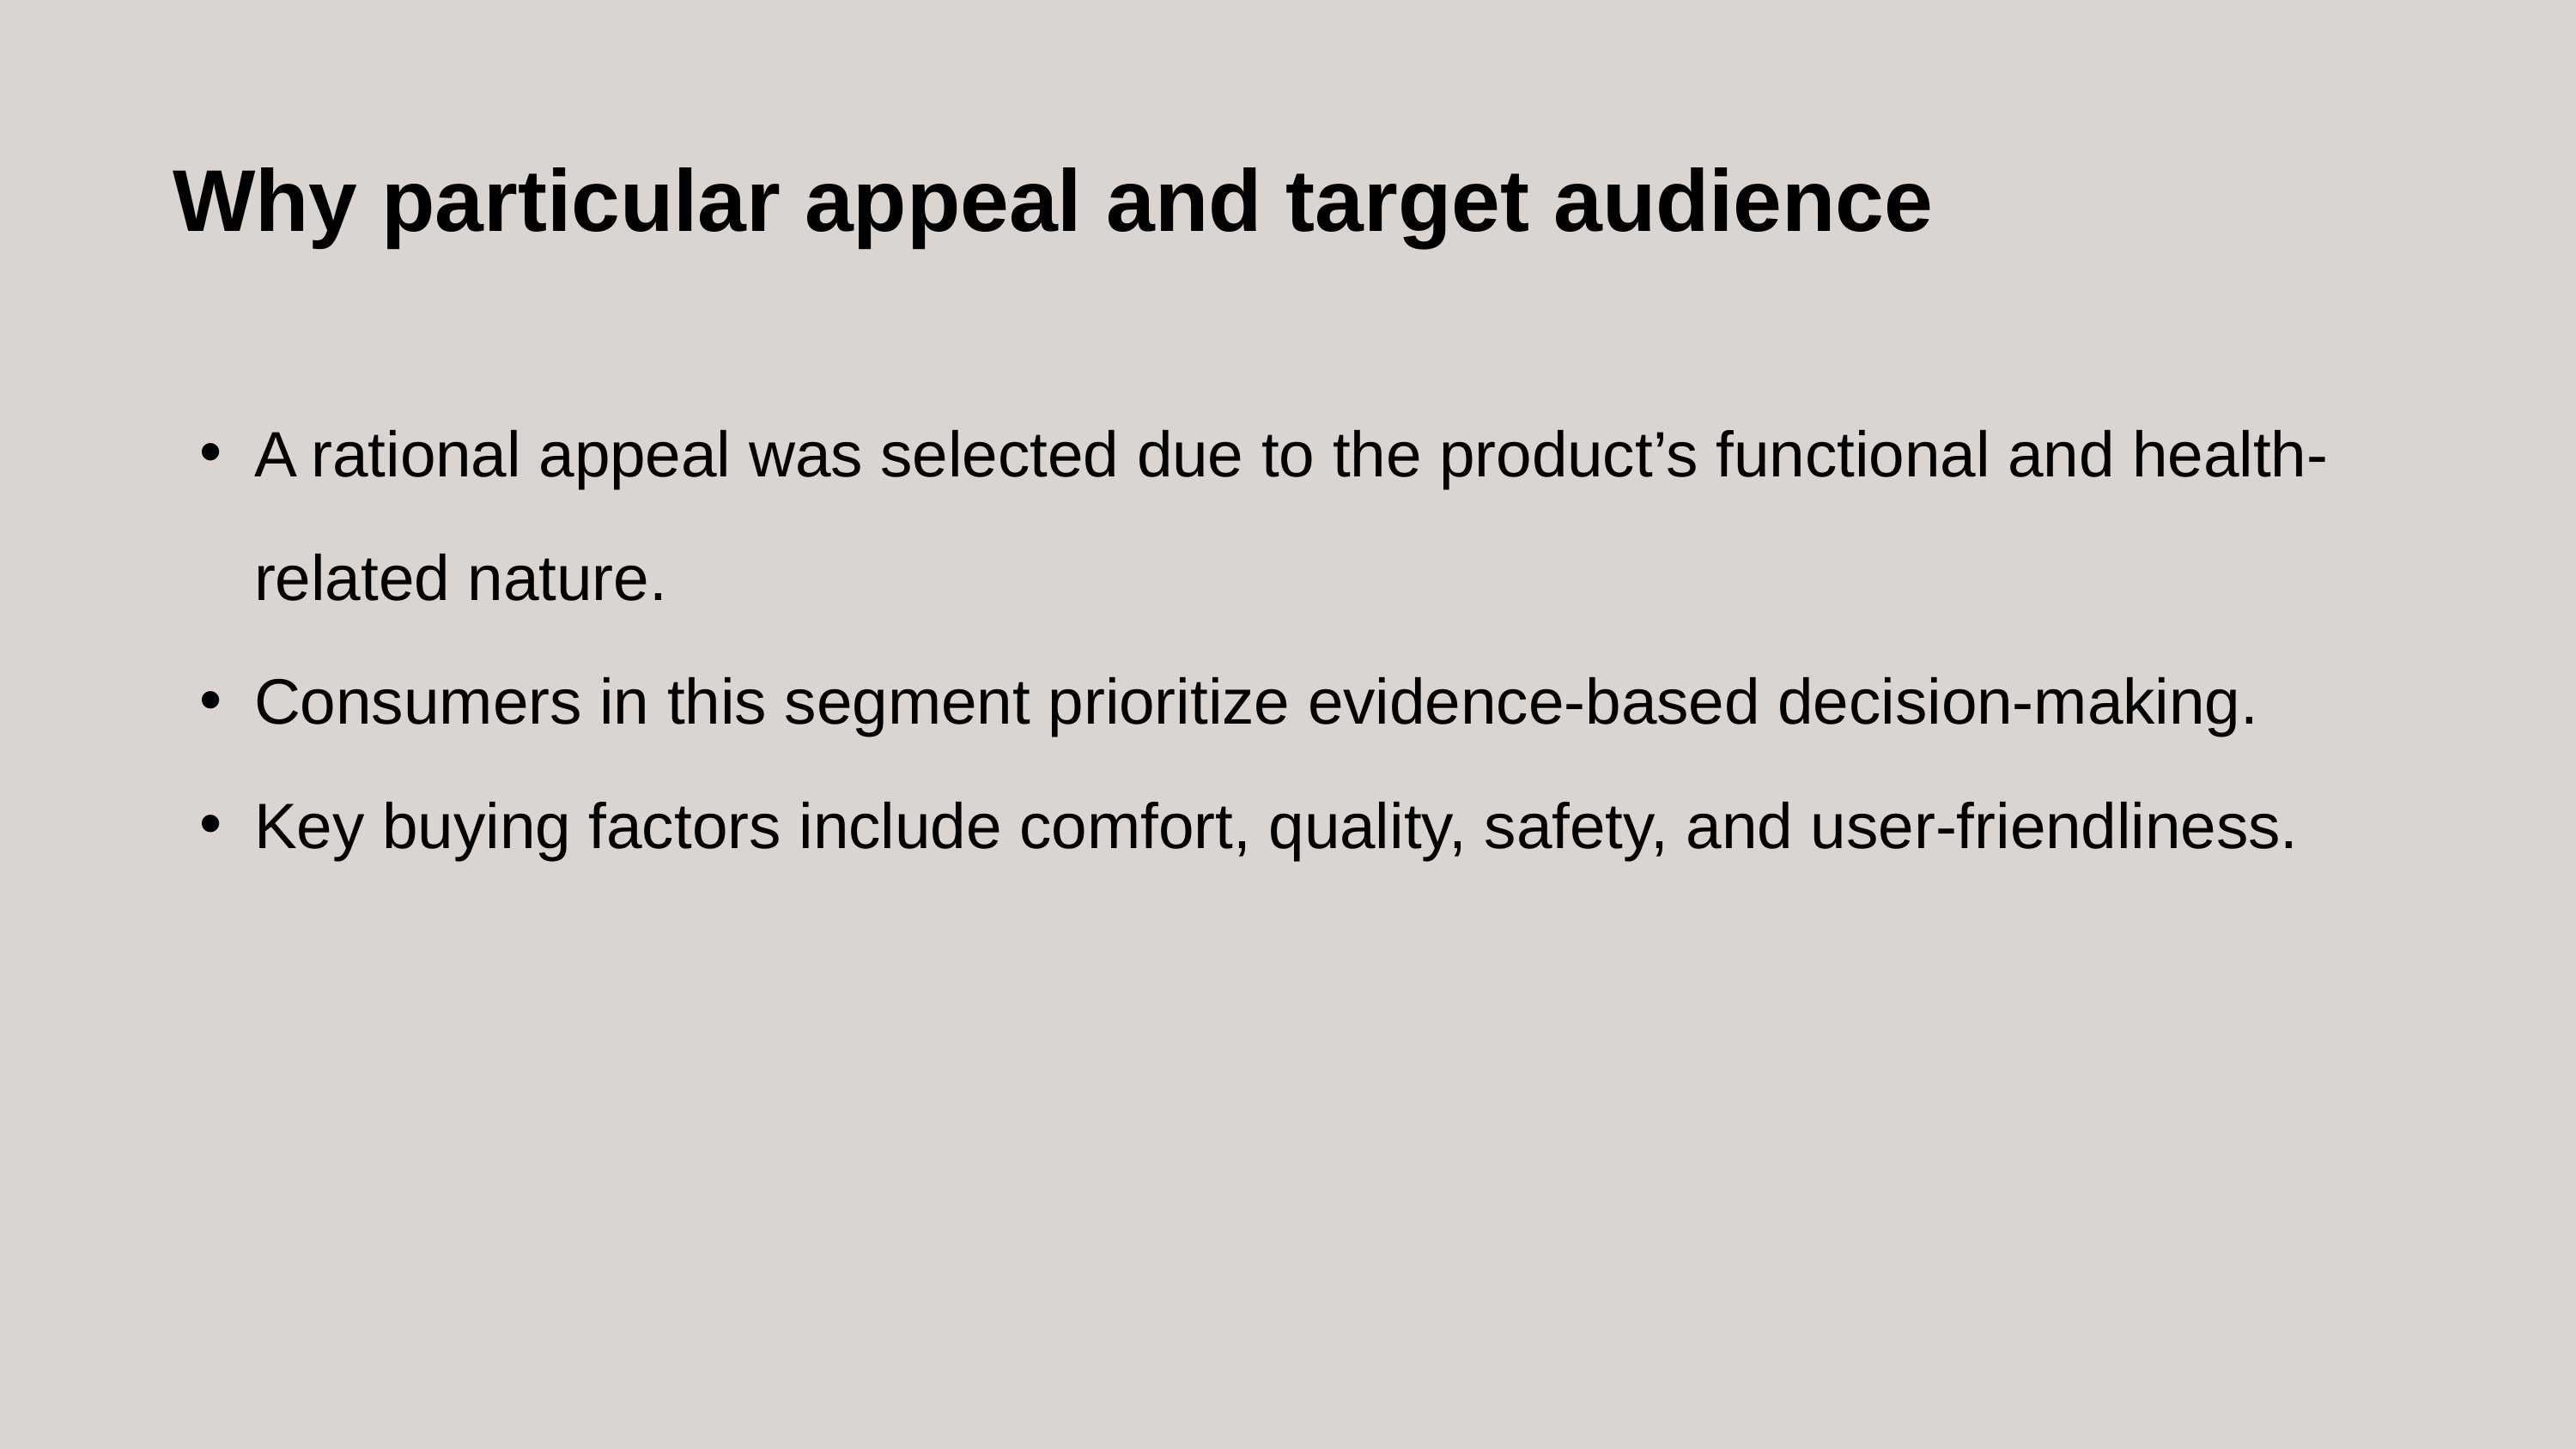

Why particular appeal and target audience

A rational appeal was selected due to the product’s functional and health-related nature.
Consumers in this segment prioritize evidence-based decision-making.
Key buying factors include comfort, quality, safety, and user-friendliness.